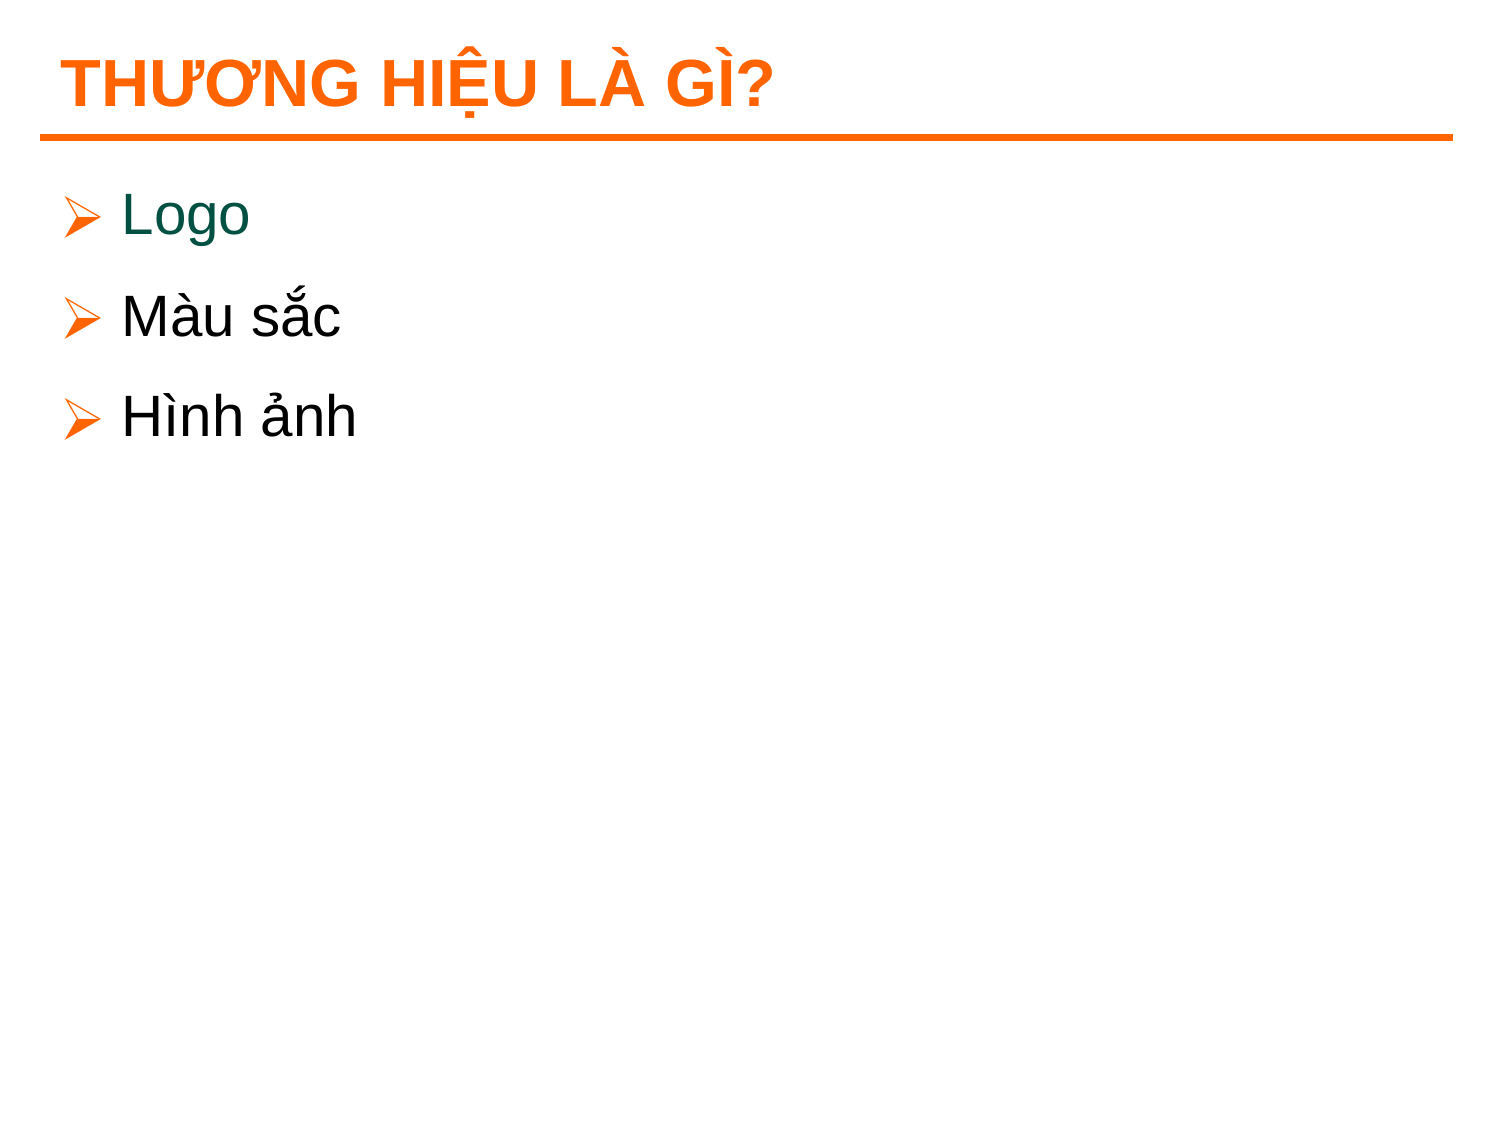

# Thương hiệu là gì?
 Logo
 Màu sắc
 Hình ảnh